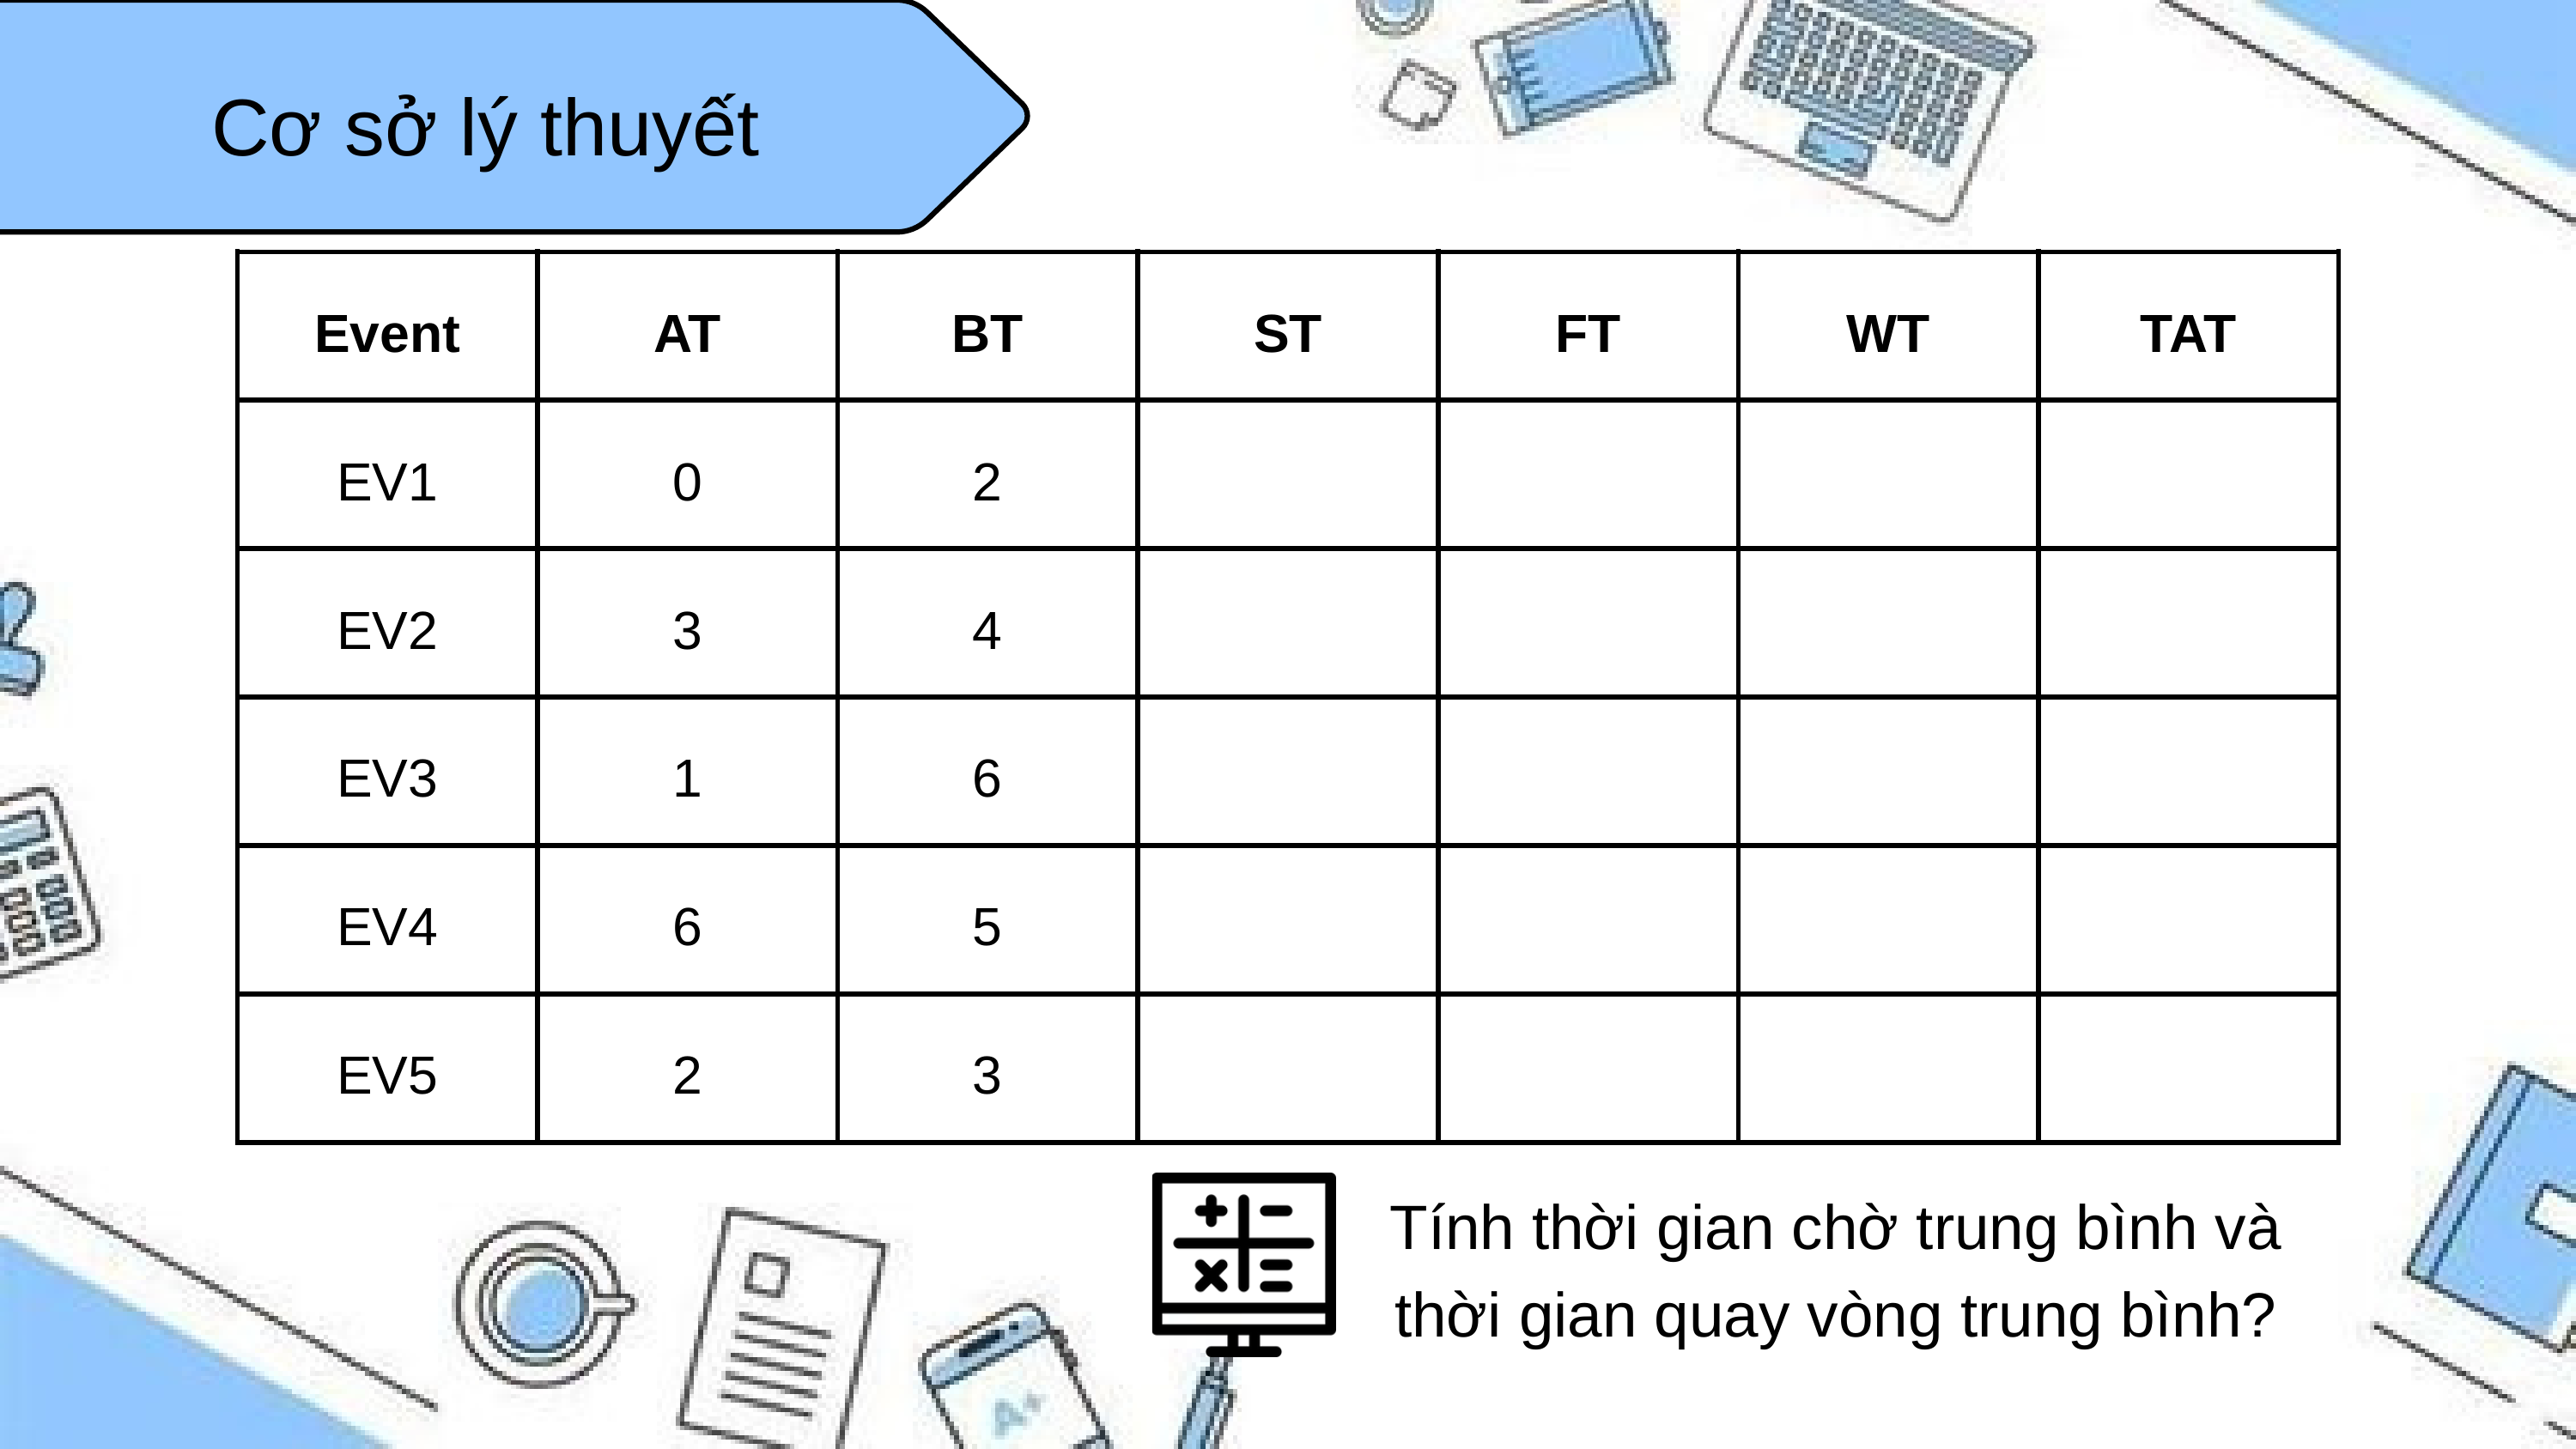

Cơ sở lý thuyết
| Event | AT | BT | ST | FT | WT | TAT |
| --- | --- | --- | --- | --- | --- | --- |
| EV1 | 0 | 2 |  |  |  |  |
| EV2 | 3 | 4 |  |  |  |  |
| EV3 | 1 | 6 |  |  |  |  |
| EV4 | 6 | 5 |  |  |  |  |
| EV5 | 2 | 3 |  |  |  |  |

Tính thời gian chờ trung bình và thời gian quay vòng trung bình?